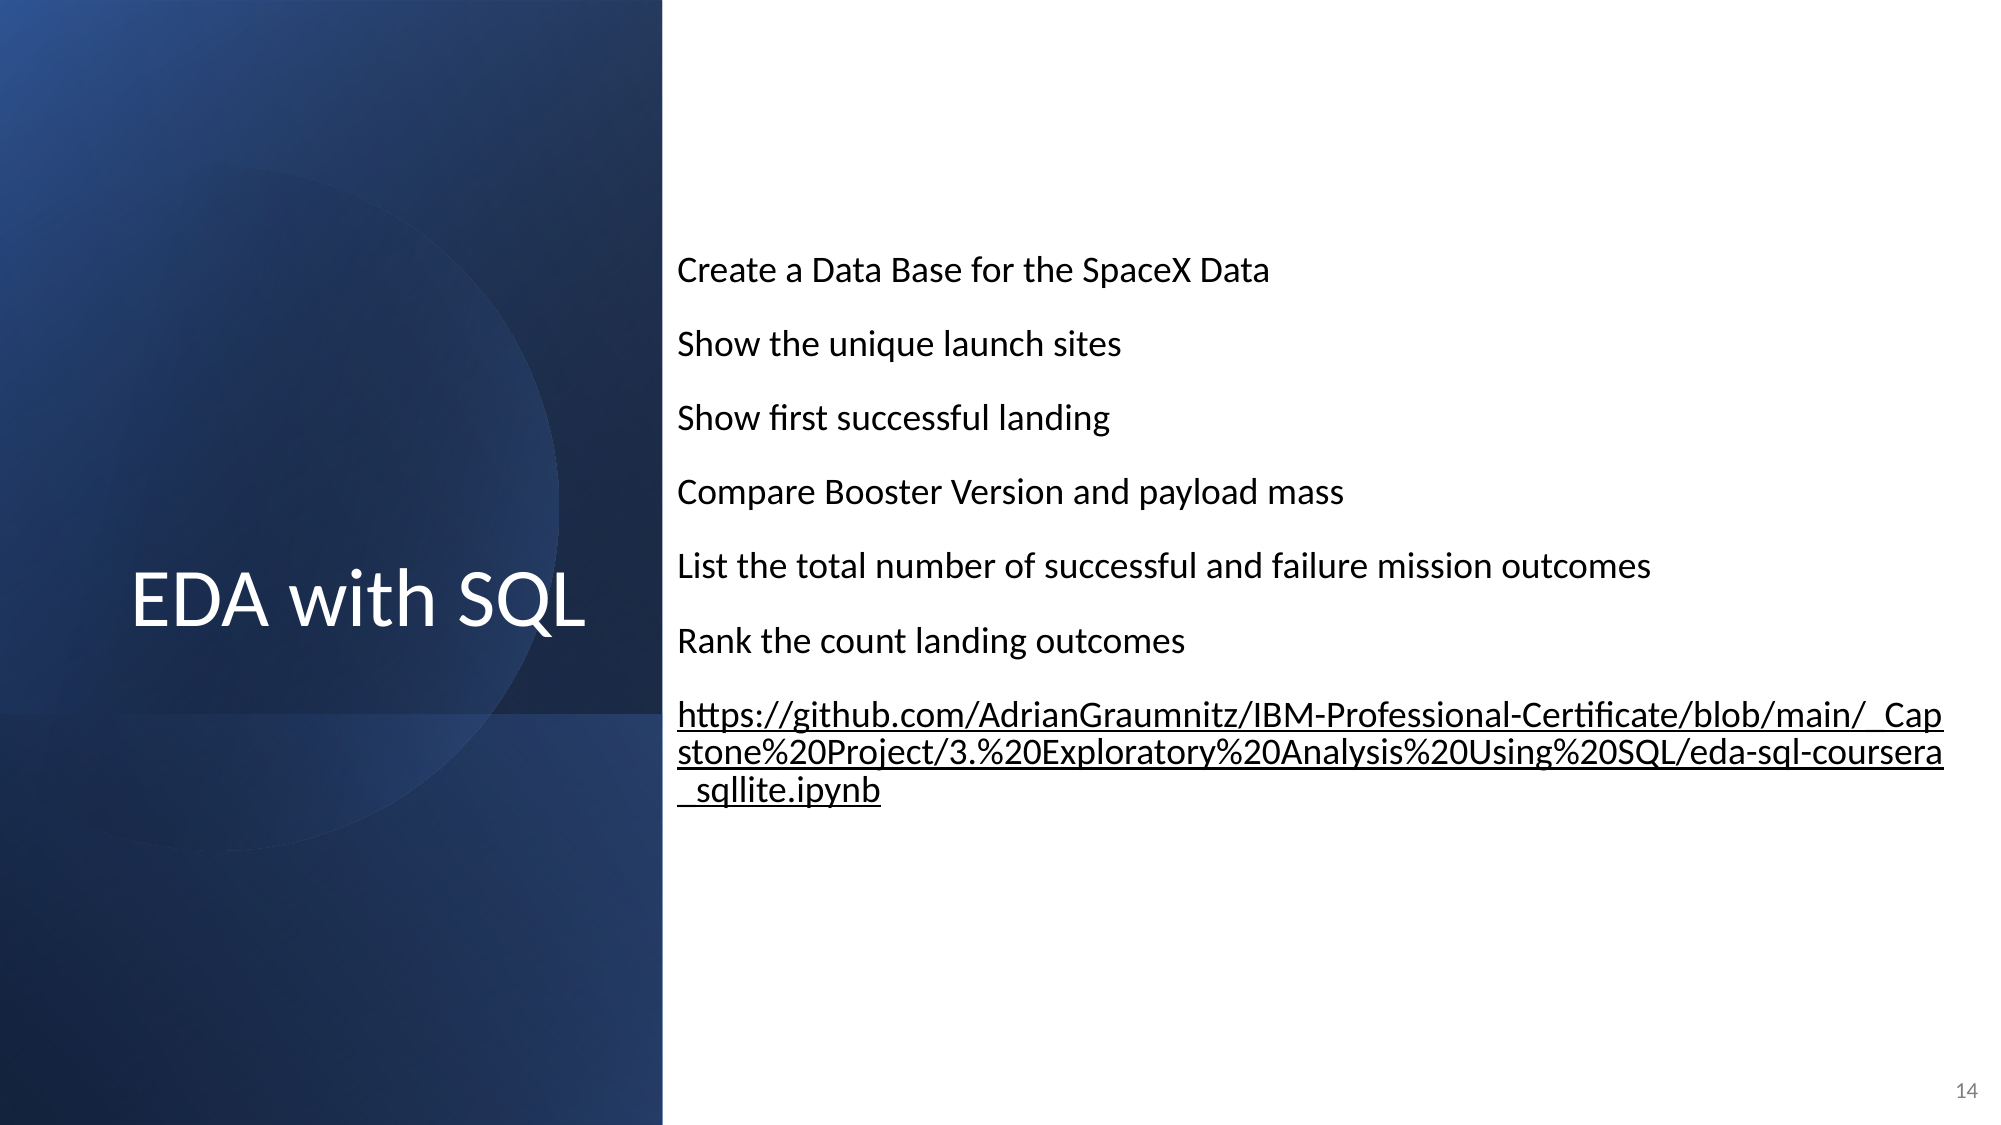

Create a Data Base for the SpaceX Data
Show the unique launch sites
Show first successful landing
Compare Booster Version and payload mass
List the total number of successful and failure mission outcomes
Rank the count landing outcomes
https://github.com/AdrianGraumnitz/IBM-Professional-Certificate/blob/main/_Capstone%20Project/3.%20Exploratory%20Analysis%20Using%20SQL/eda-sql-coursera_sqllite.ipynb

EDA with SQL

14